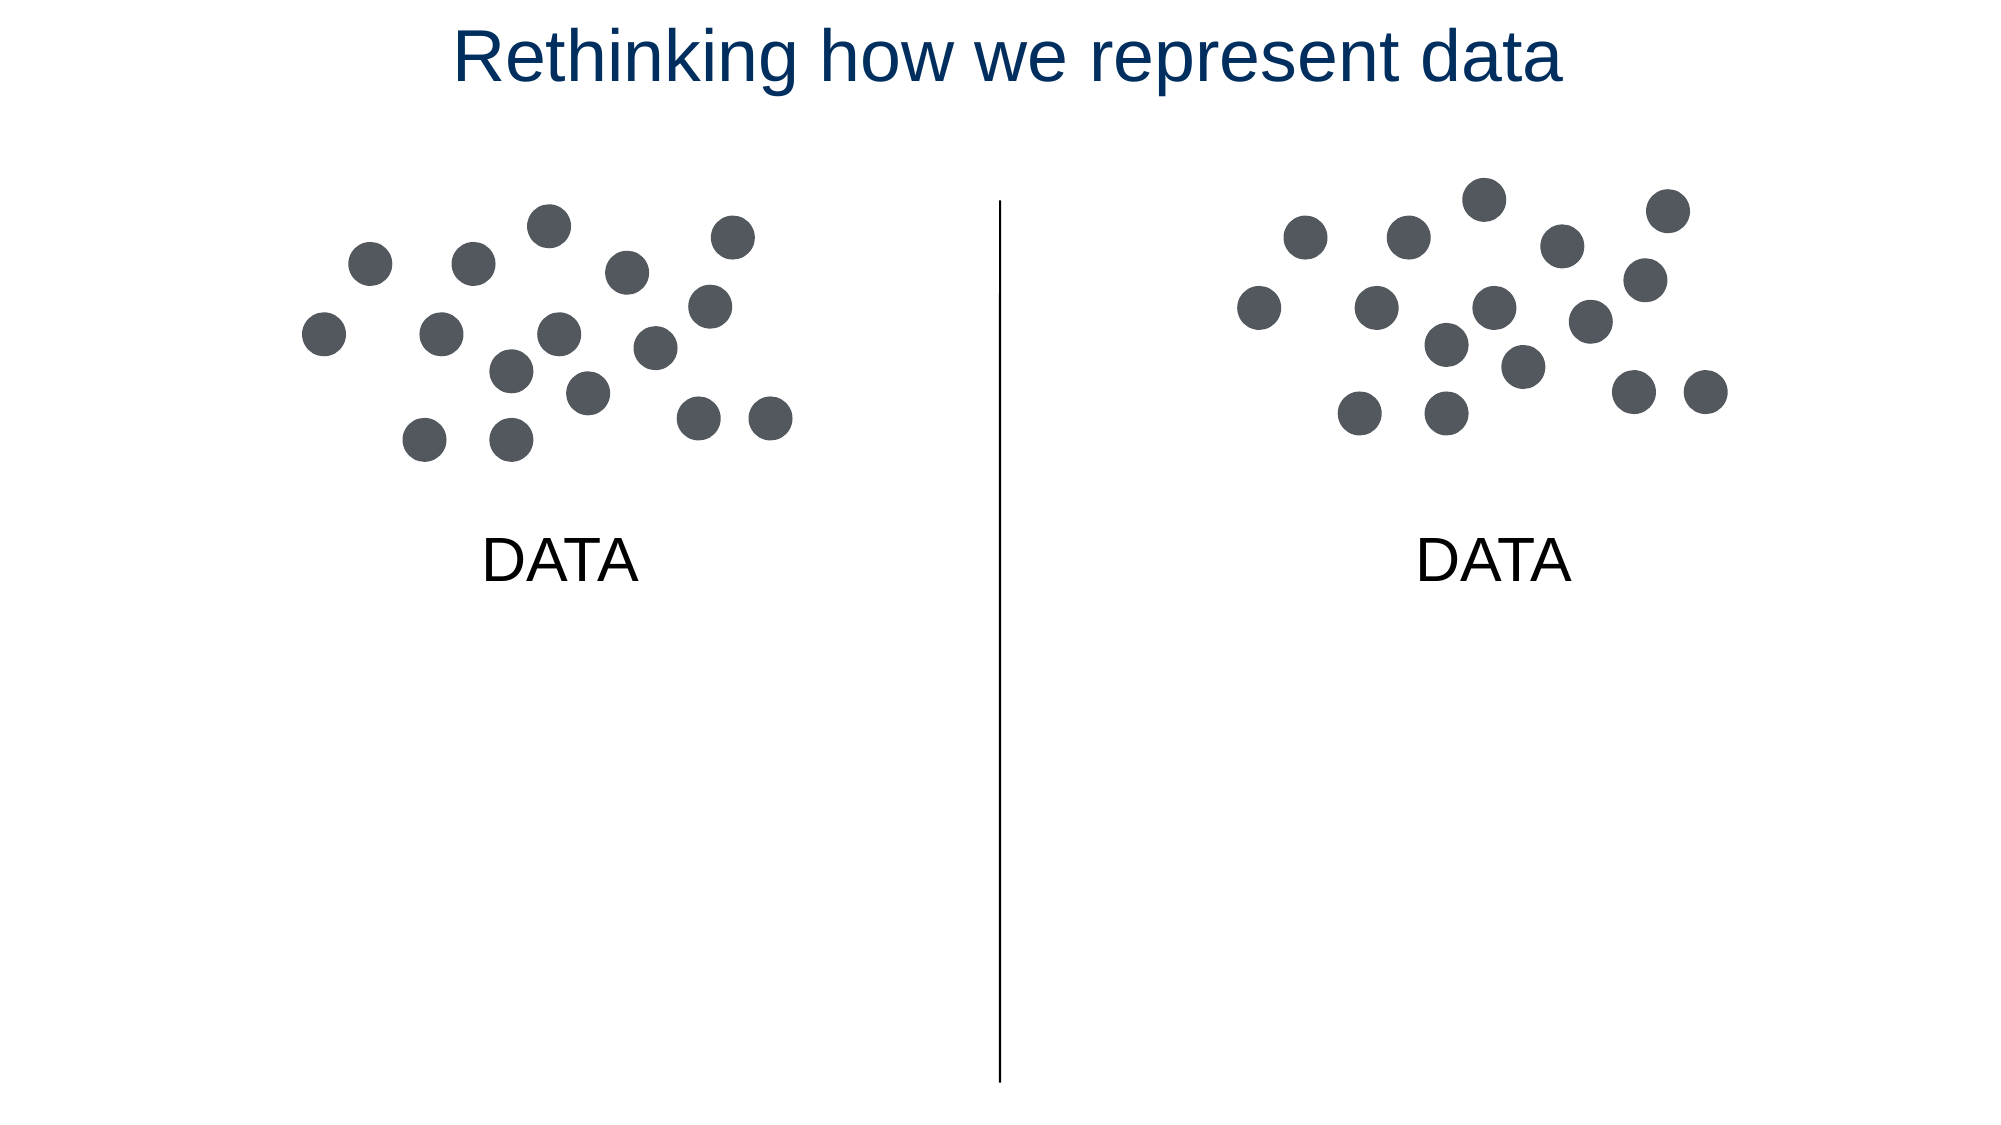

Rethinking how we represent data

DATA
DATA